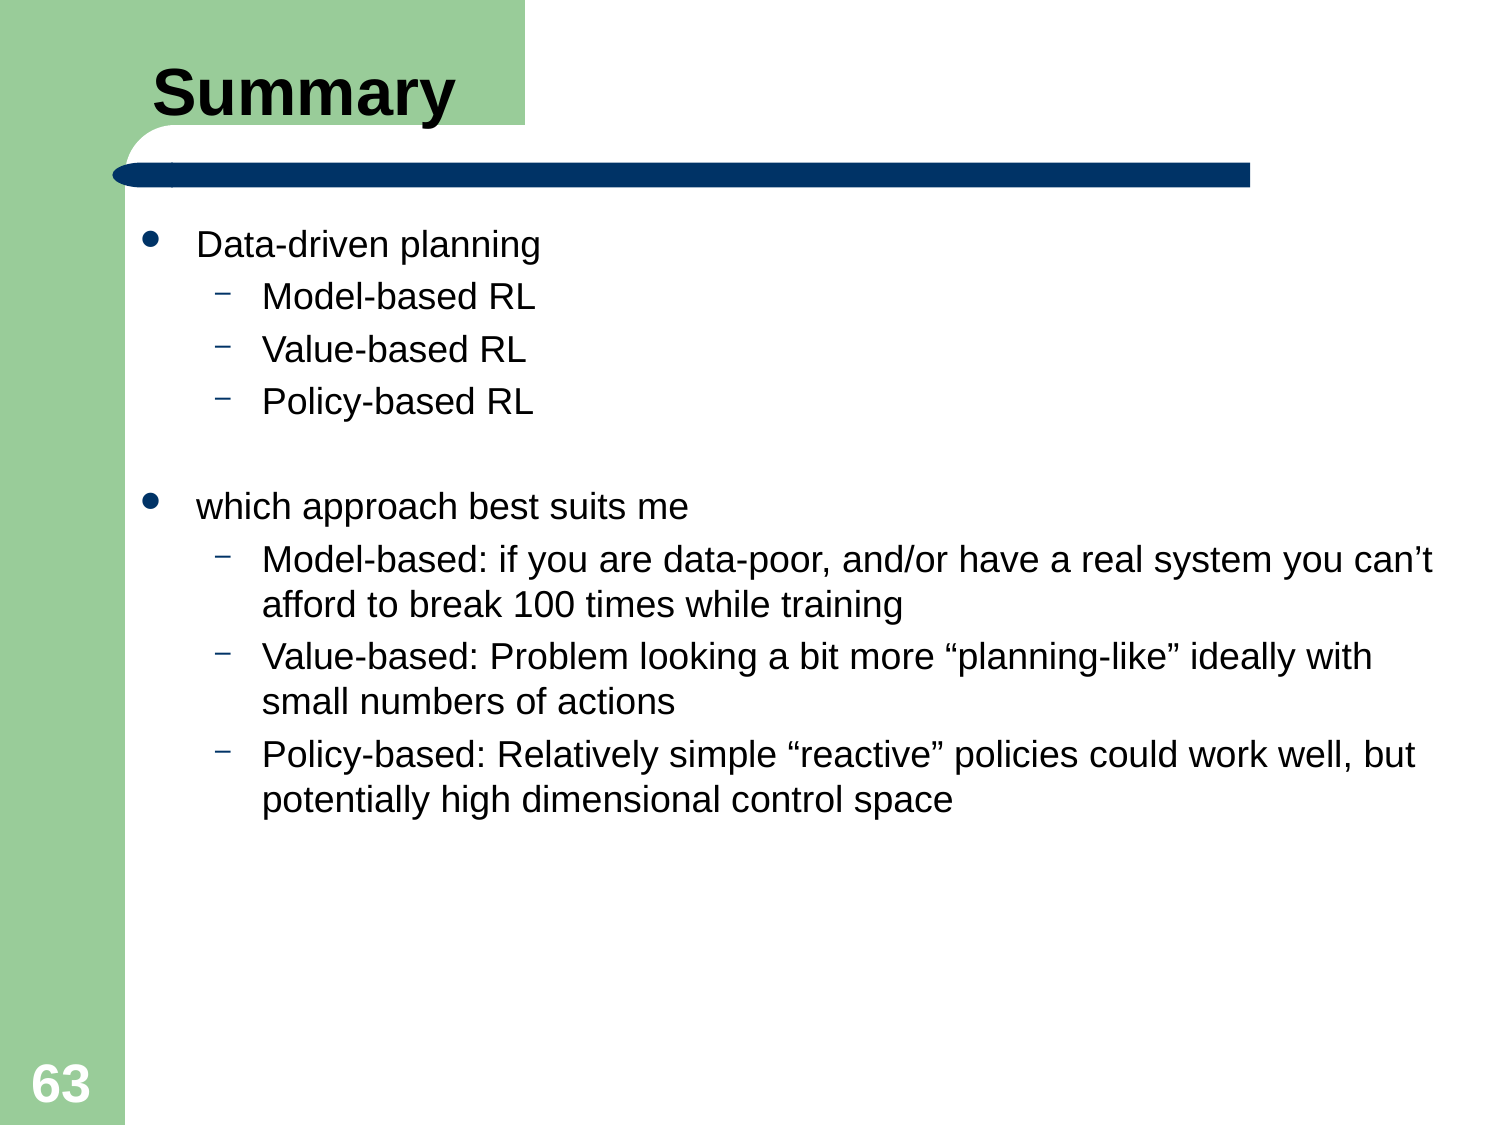

# Summary
Data-driven planning
Model-based RL
Value-based RL
Policy-based RL

which approach best suits me
Model-based: if you are data-poor, and/or have a real system you can’t afford to break 100 times while training
Value-based: Problem looking a bit more “planning-like” ideally with small numbers of actions
Policy-based: Relatively simple “reactive” policies could work well, but potentially high dimensional control space
63